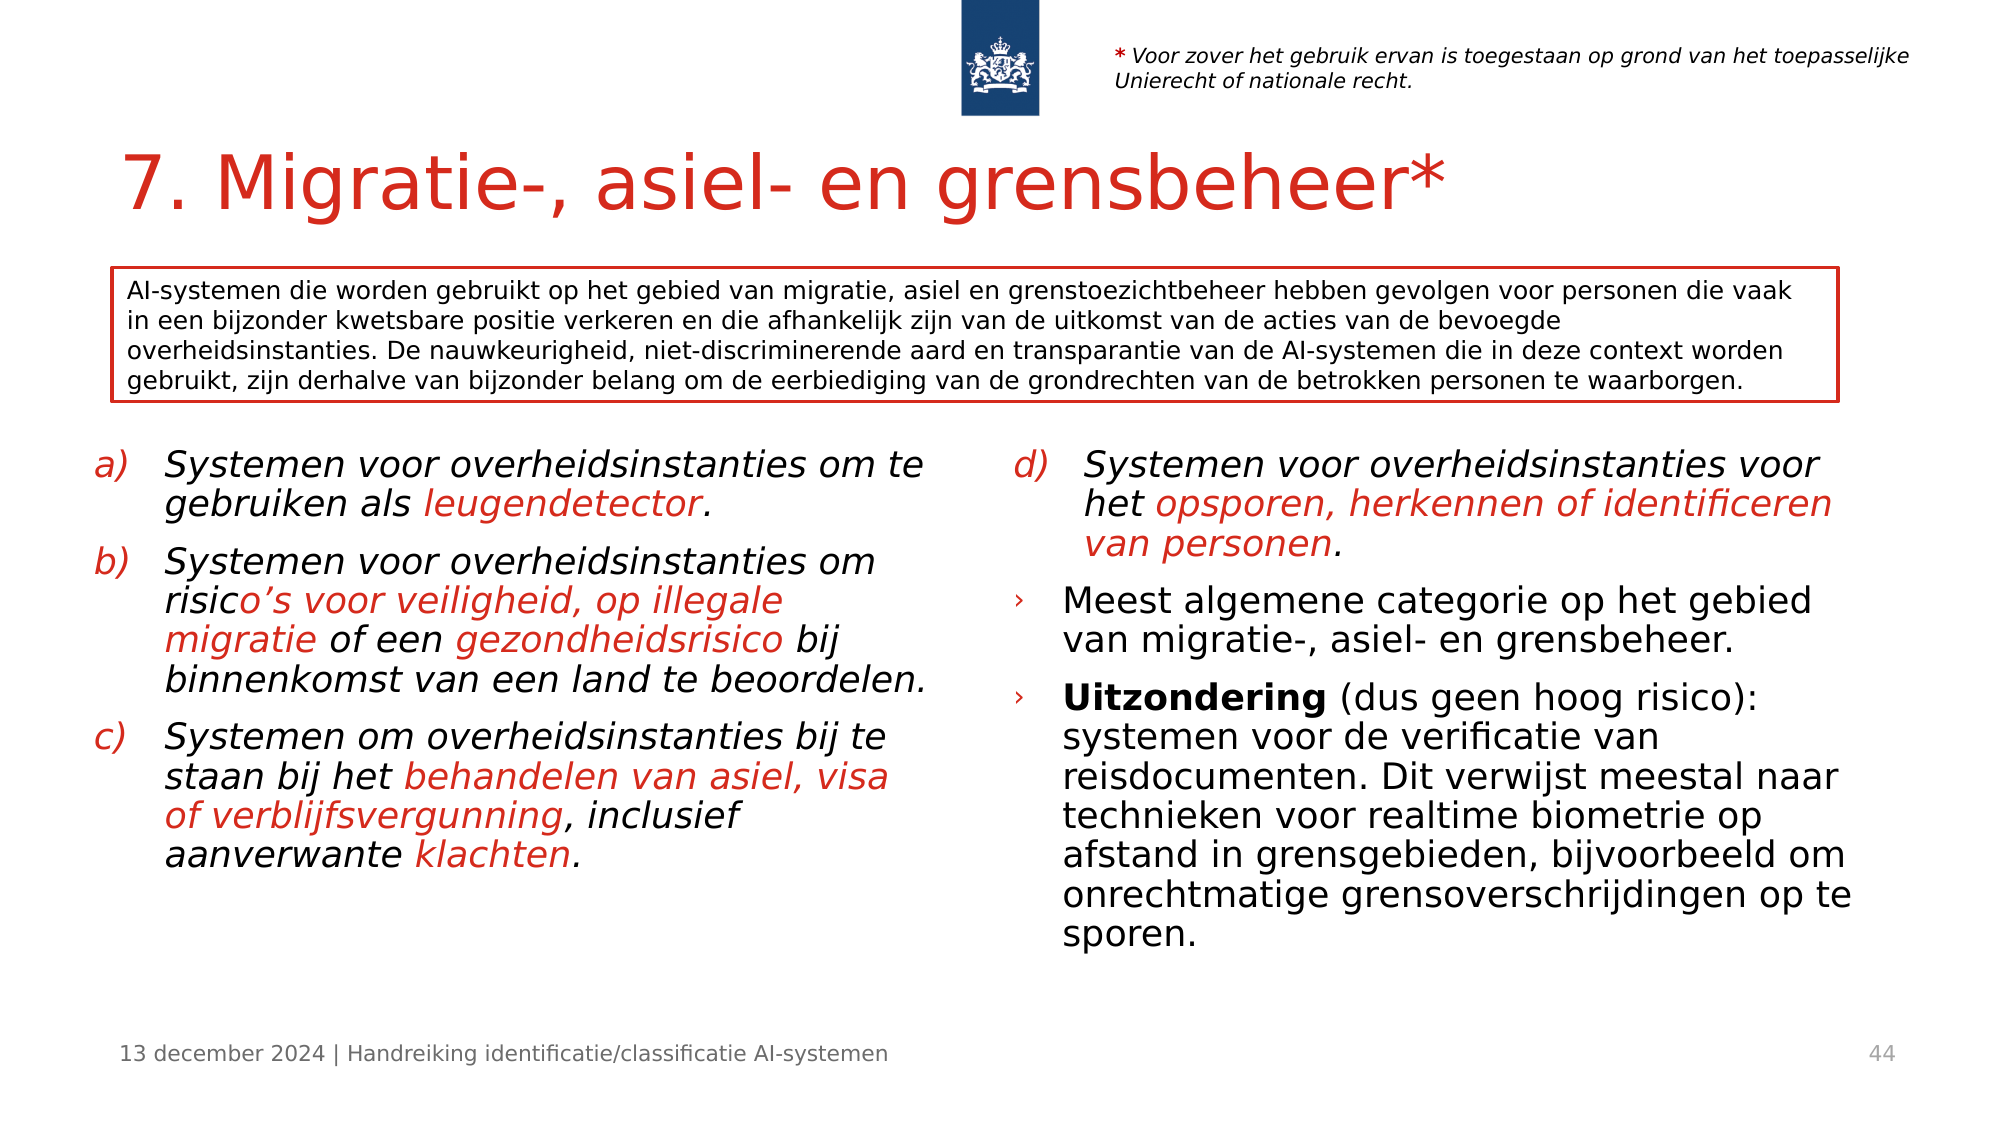

* Voor zover het gebruik ervan is toegestaan op grond van het toepasselijke Unierecht of nationale recht.
# 7. Migratie-, asiel- en grensbeheer*

AI-systemen die worden gebruikt op het gebied van migratie, asiel en grenstoezichtbeheer hebben gevolgen voor personen die vaak in een bijzonder kwetsbare positie verkeren en die afhankelijk zijn van de uitkomst van de acties van de bevoegde overheidsinstanties. De nauwkeurigheid, niet-discriminerende aard en transparantie van de AI-systemen die in deze context worden gebruikt, zijn derhalve van bijzonder belang om de eerbiediging van de grondrechten van de betrokken personen te waarborgen.
Systemen voor overheidsinstanties om te gebruiken als leugendetector.
Systemen voor overheidsinstanties om risico’s voor veiligheid, op illegale migratie of een gezondheidsrisico bij binnenkomst van een land te beoordelen.
Systemen om overheidsinstanties bij te staan bij het behandelen van asiel, visa of verblijfsvergunning, inclusief aanverwante klachten.

Systemen voor overheidsinstanties voor het opsporen, herkennen of identificeren van personen.
Meest algemene categorie op het gebied van migratie-, asiel- en grensbeheer.
Uitzondering (dus geen hoog risico): systemen voor de verificatie van reisdocumenten. Dit verwijst meestal naar technieken voor realtime biometrie op afstand in grensgebieden, bijvoorbeeld om onrechtmatige grensoverschrijdingen op te sporen.

13 december 2024 | Handreiking identificatie/classificatie AI-systemen
44